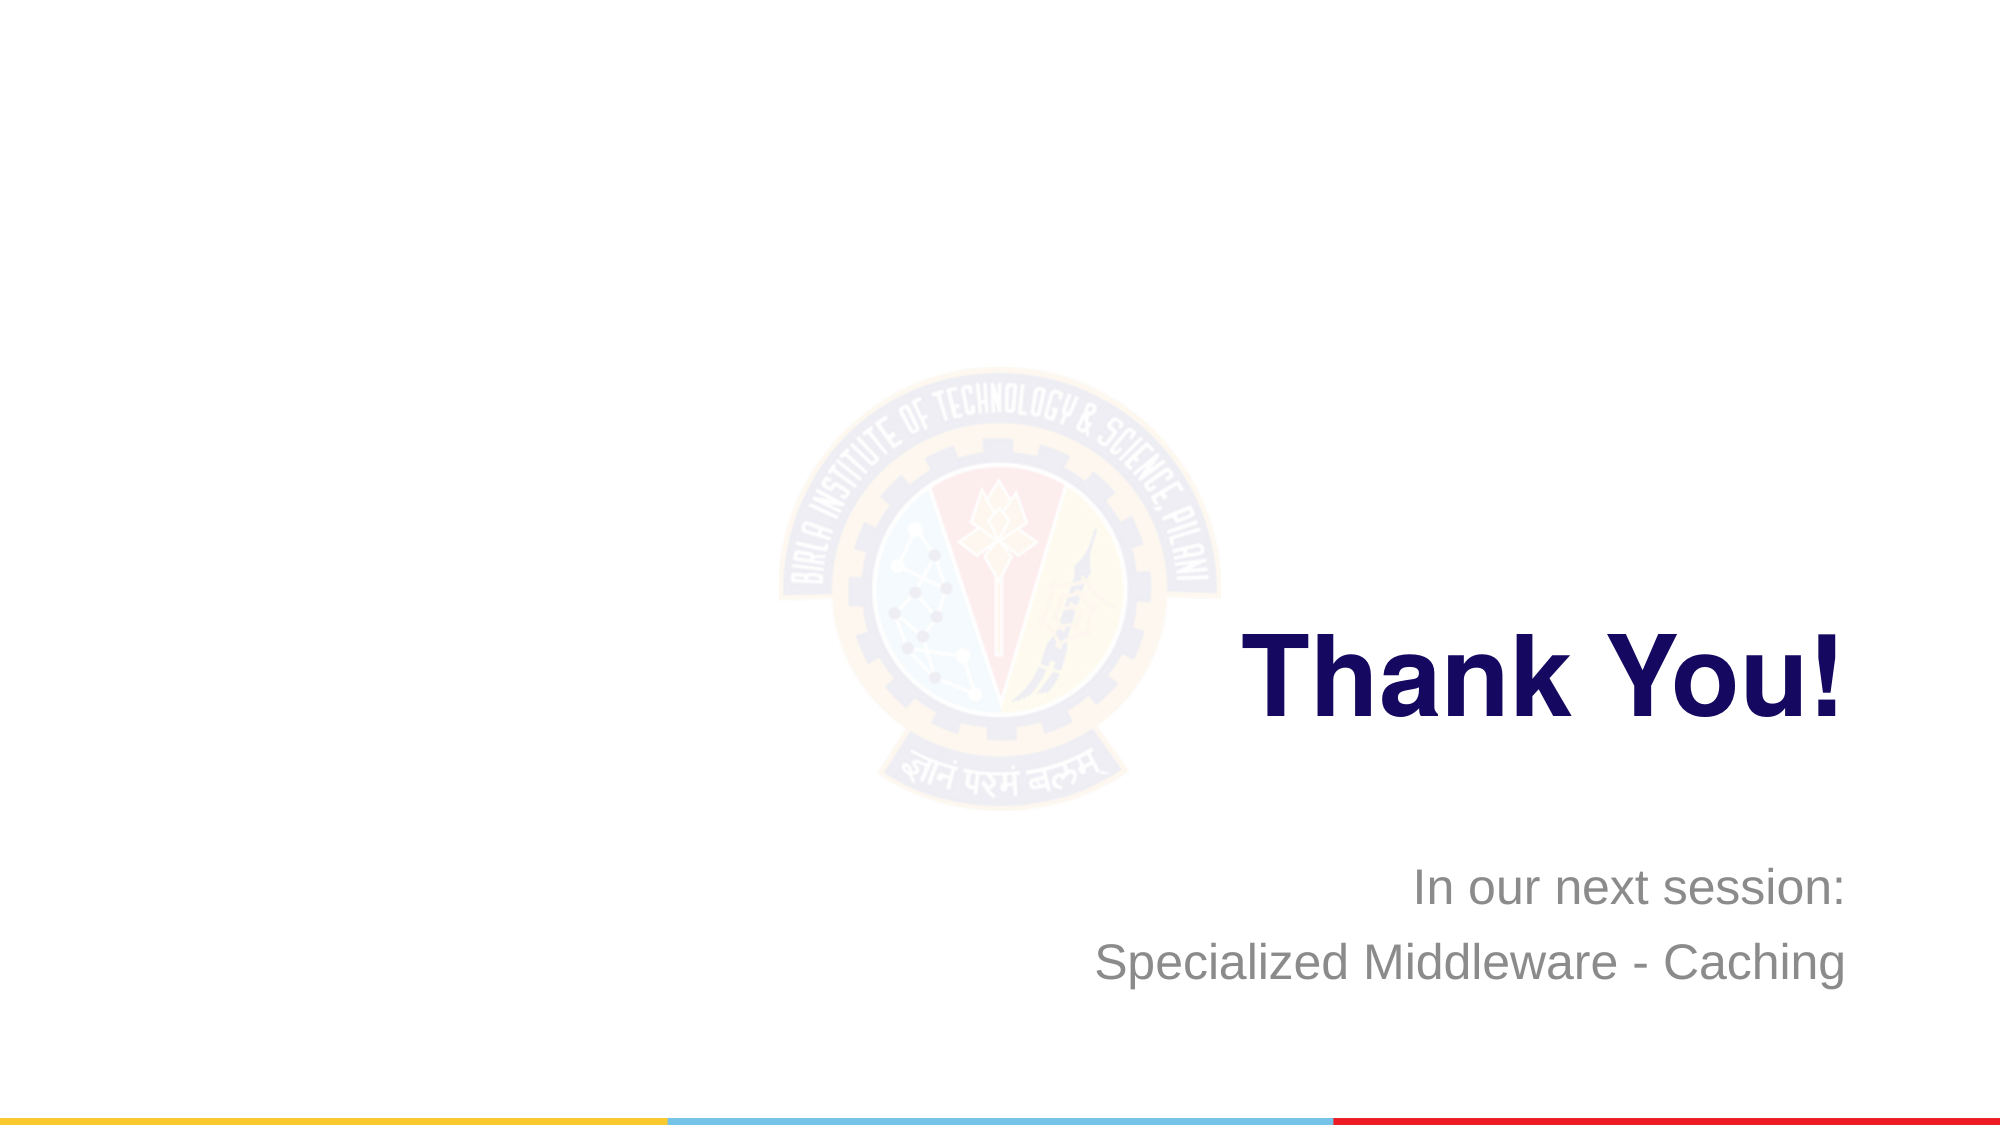

# Thank You!
In our next session:
Specialized Middleware - Caching